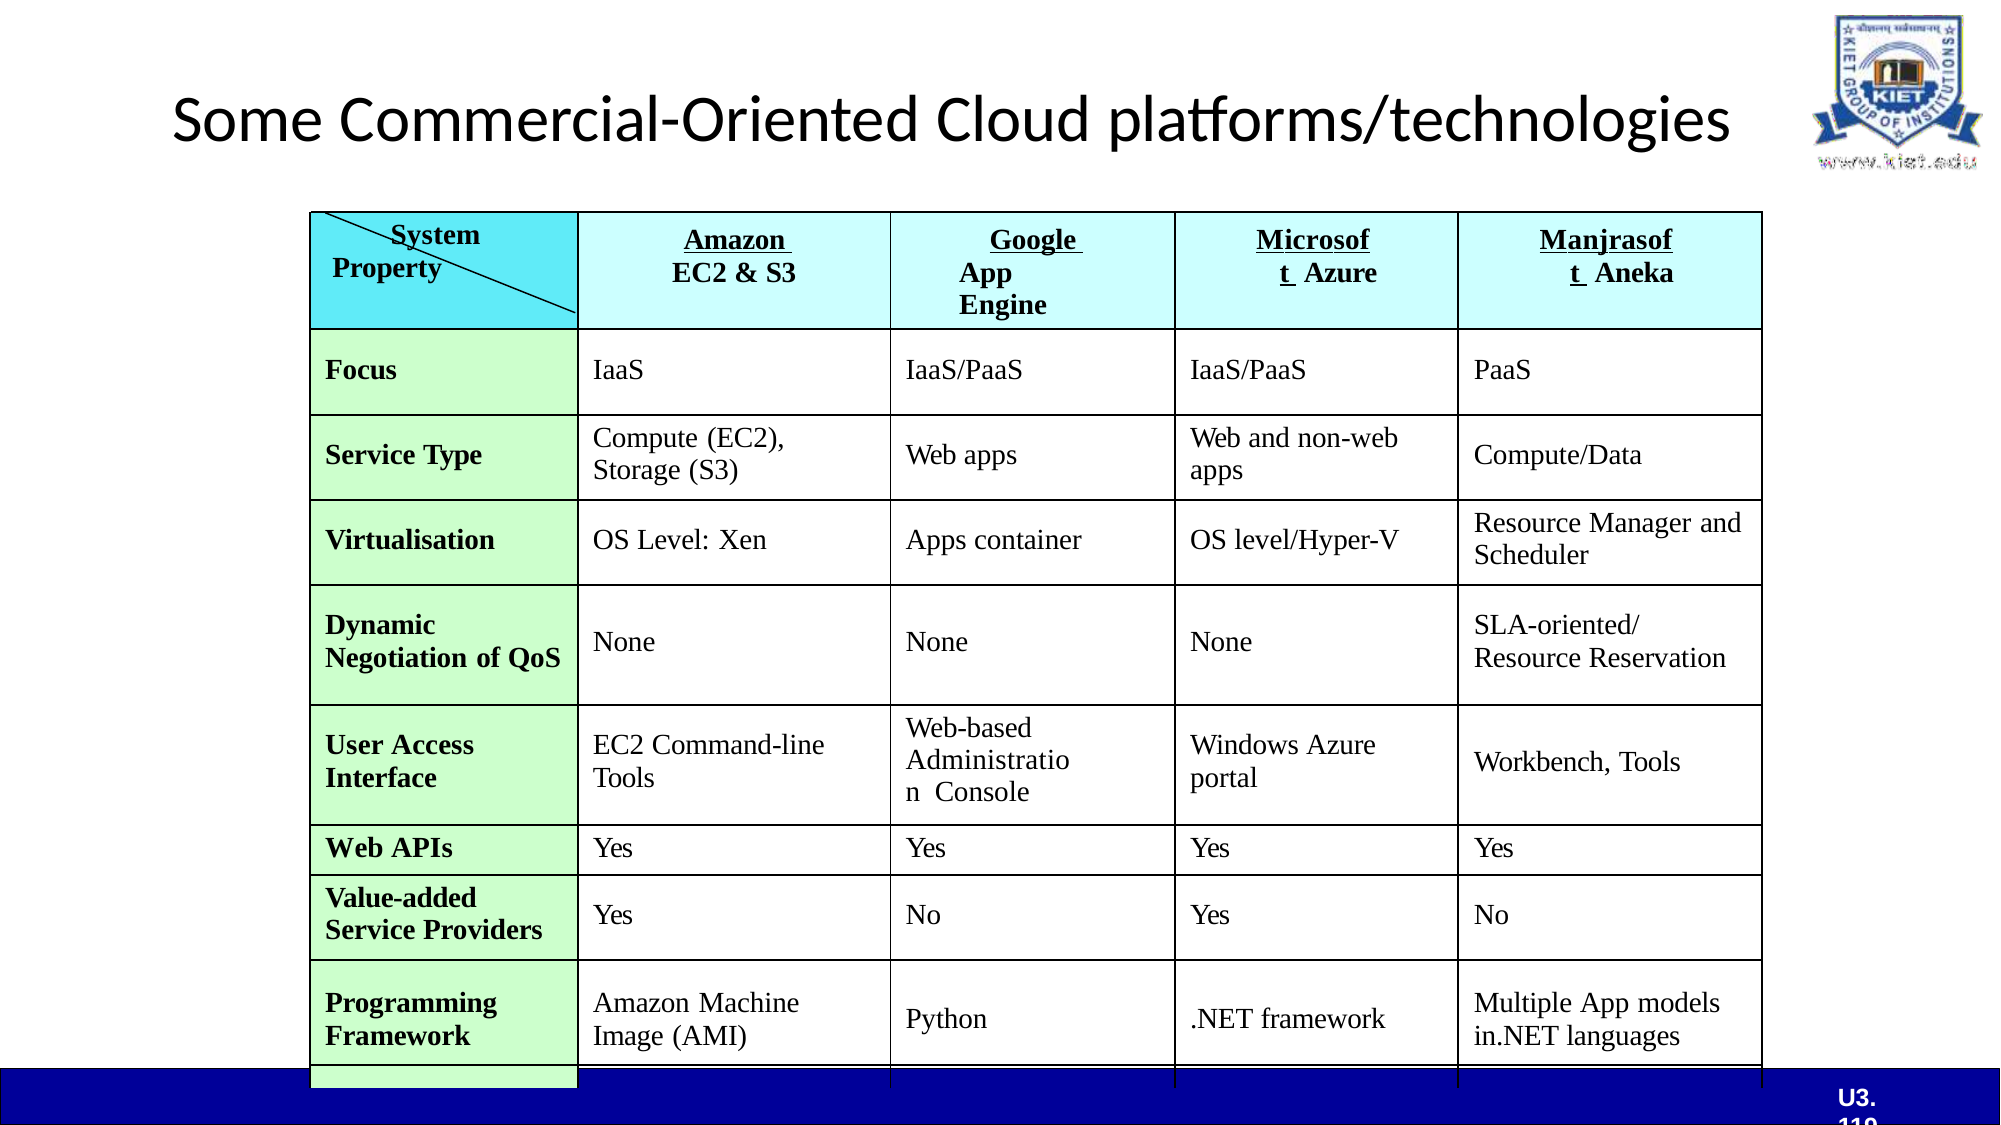

# Some Commercial-Oriented Cloud platforms/technologies
| System Property | Amazon EC2 & S3 | Google App Engine | Microsoft Azure | Manjrasoft Aneka |
| --- | --- | --- | --- | --- |
| Focus | IaaS | IaaS/PaaS | IaaS/PaaS | PaaS |
| Service Type | Compute (EC2), Storage (S3) | Web apps | Web and non-web apps | Compute/Data |
| Virtualisation | OS Level: Xen | Apps container | OS level/Hyper-V | Resource Manager and Scheduler |
| Dynamic Negotiation of QoS | None | None | None | SLA-oriented/ Resource Reservation |
| User Access Interface | EC2 Command-line Tools | Web-based Administration Console | Windows Azure portal | Workbench, Tools |
| Web APIs | Yes | Yes | Yes | Yes |
| Value-added Service Providers | Yes | No | Yes | No |
| Programming Framework | Amazon Machine Image (AMI) | Python | .NET framework | Multiple App models in.NET languages |

U3. 119